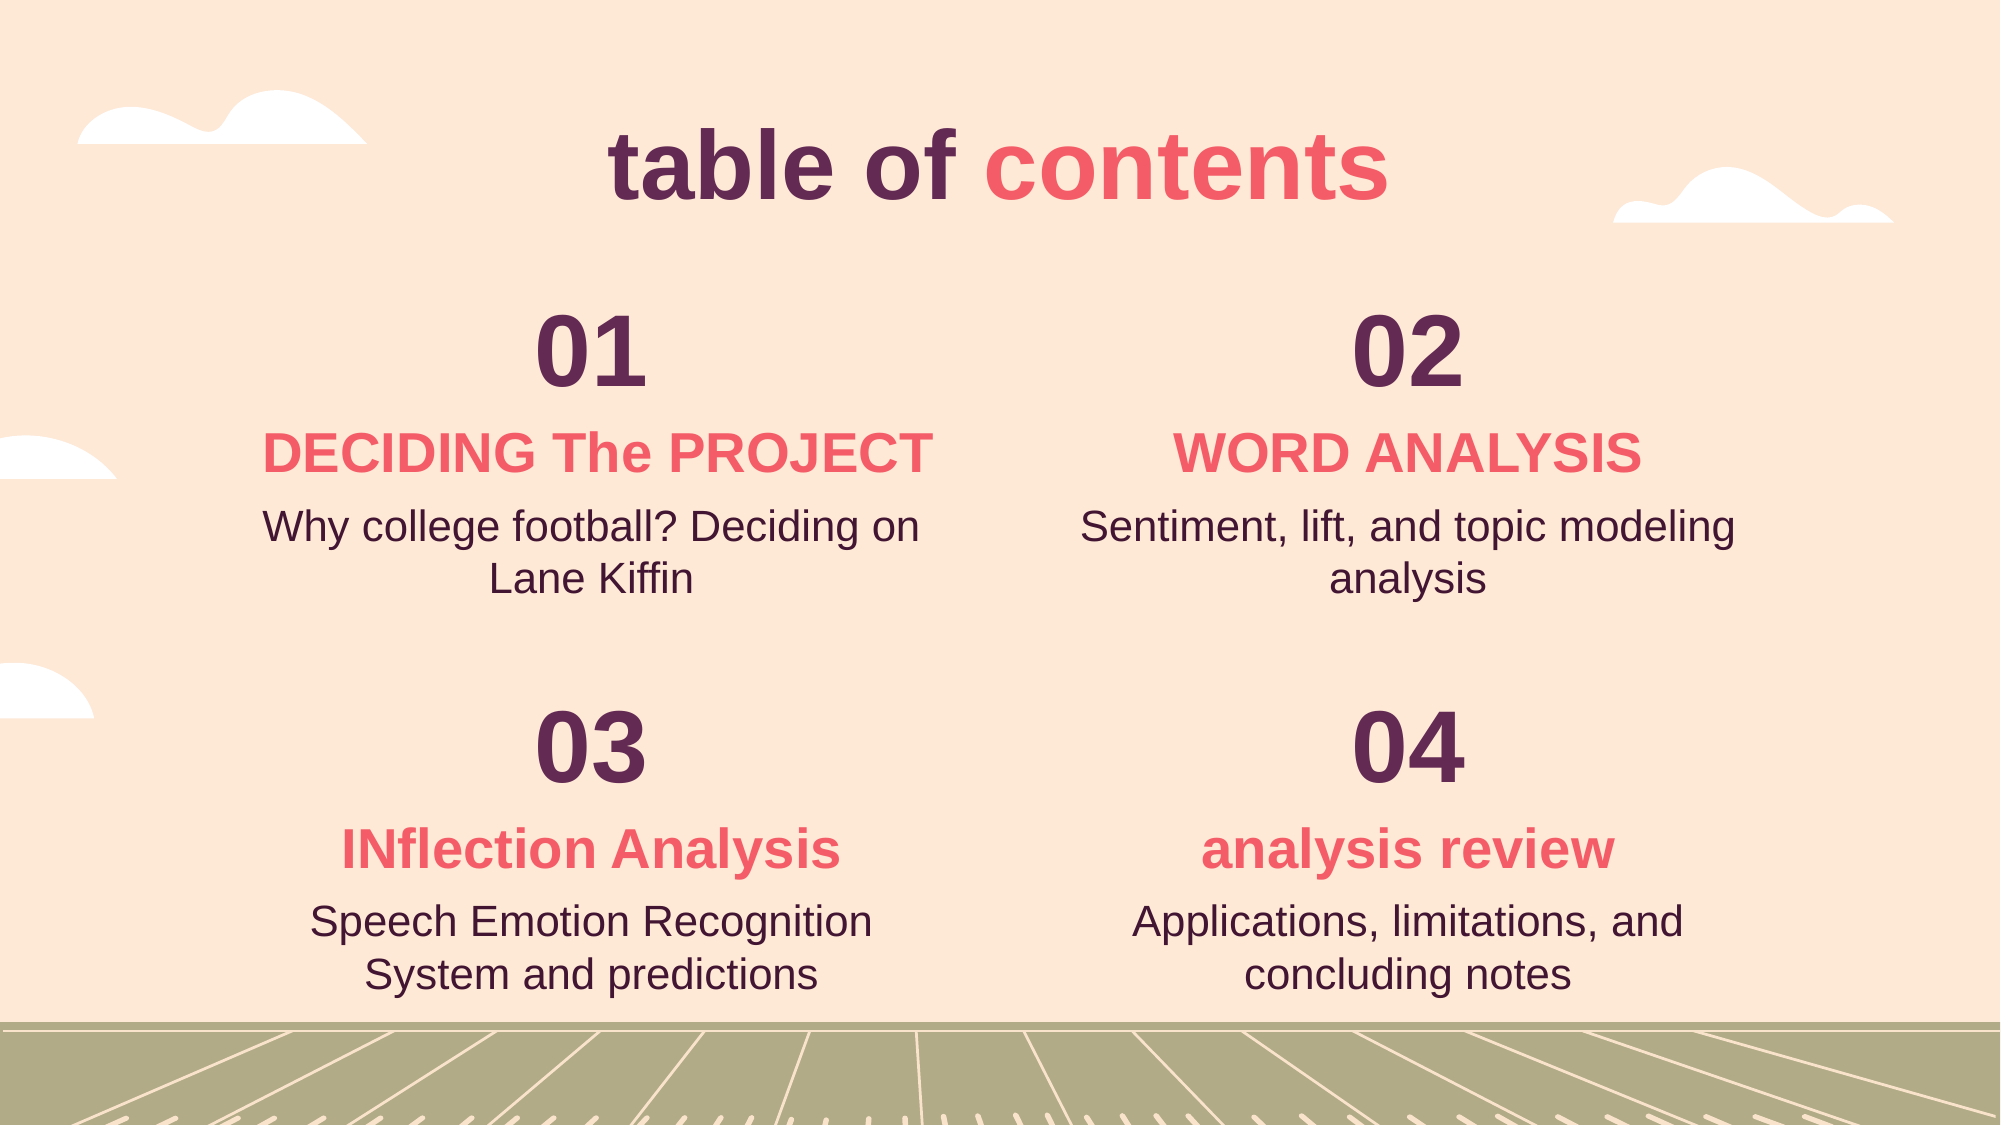

table of contents
01
02
# DECIDING The PROJECT
WORD ANALYSIS
Why college football? Deciding on Lane Kiffin
Sentiment, lift, and topic modeling analysis
03
04
INflection Analysis
analysis review
Speech Emotion Recognition System and predictions
Applications, limitations, and concluding notes